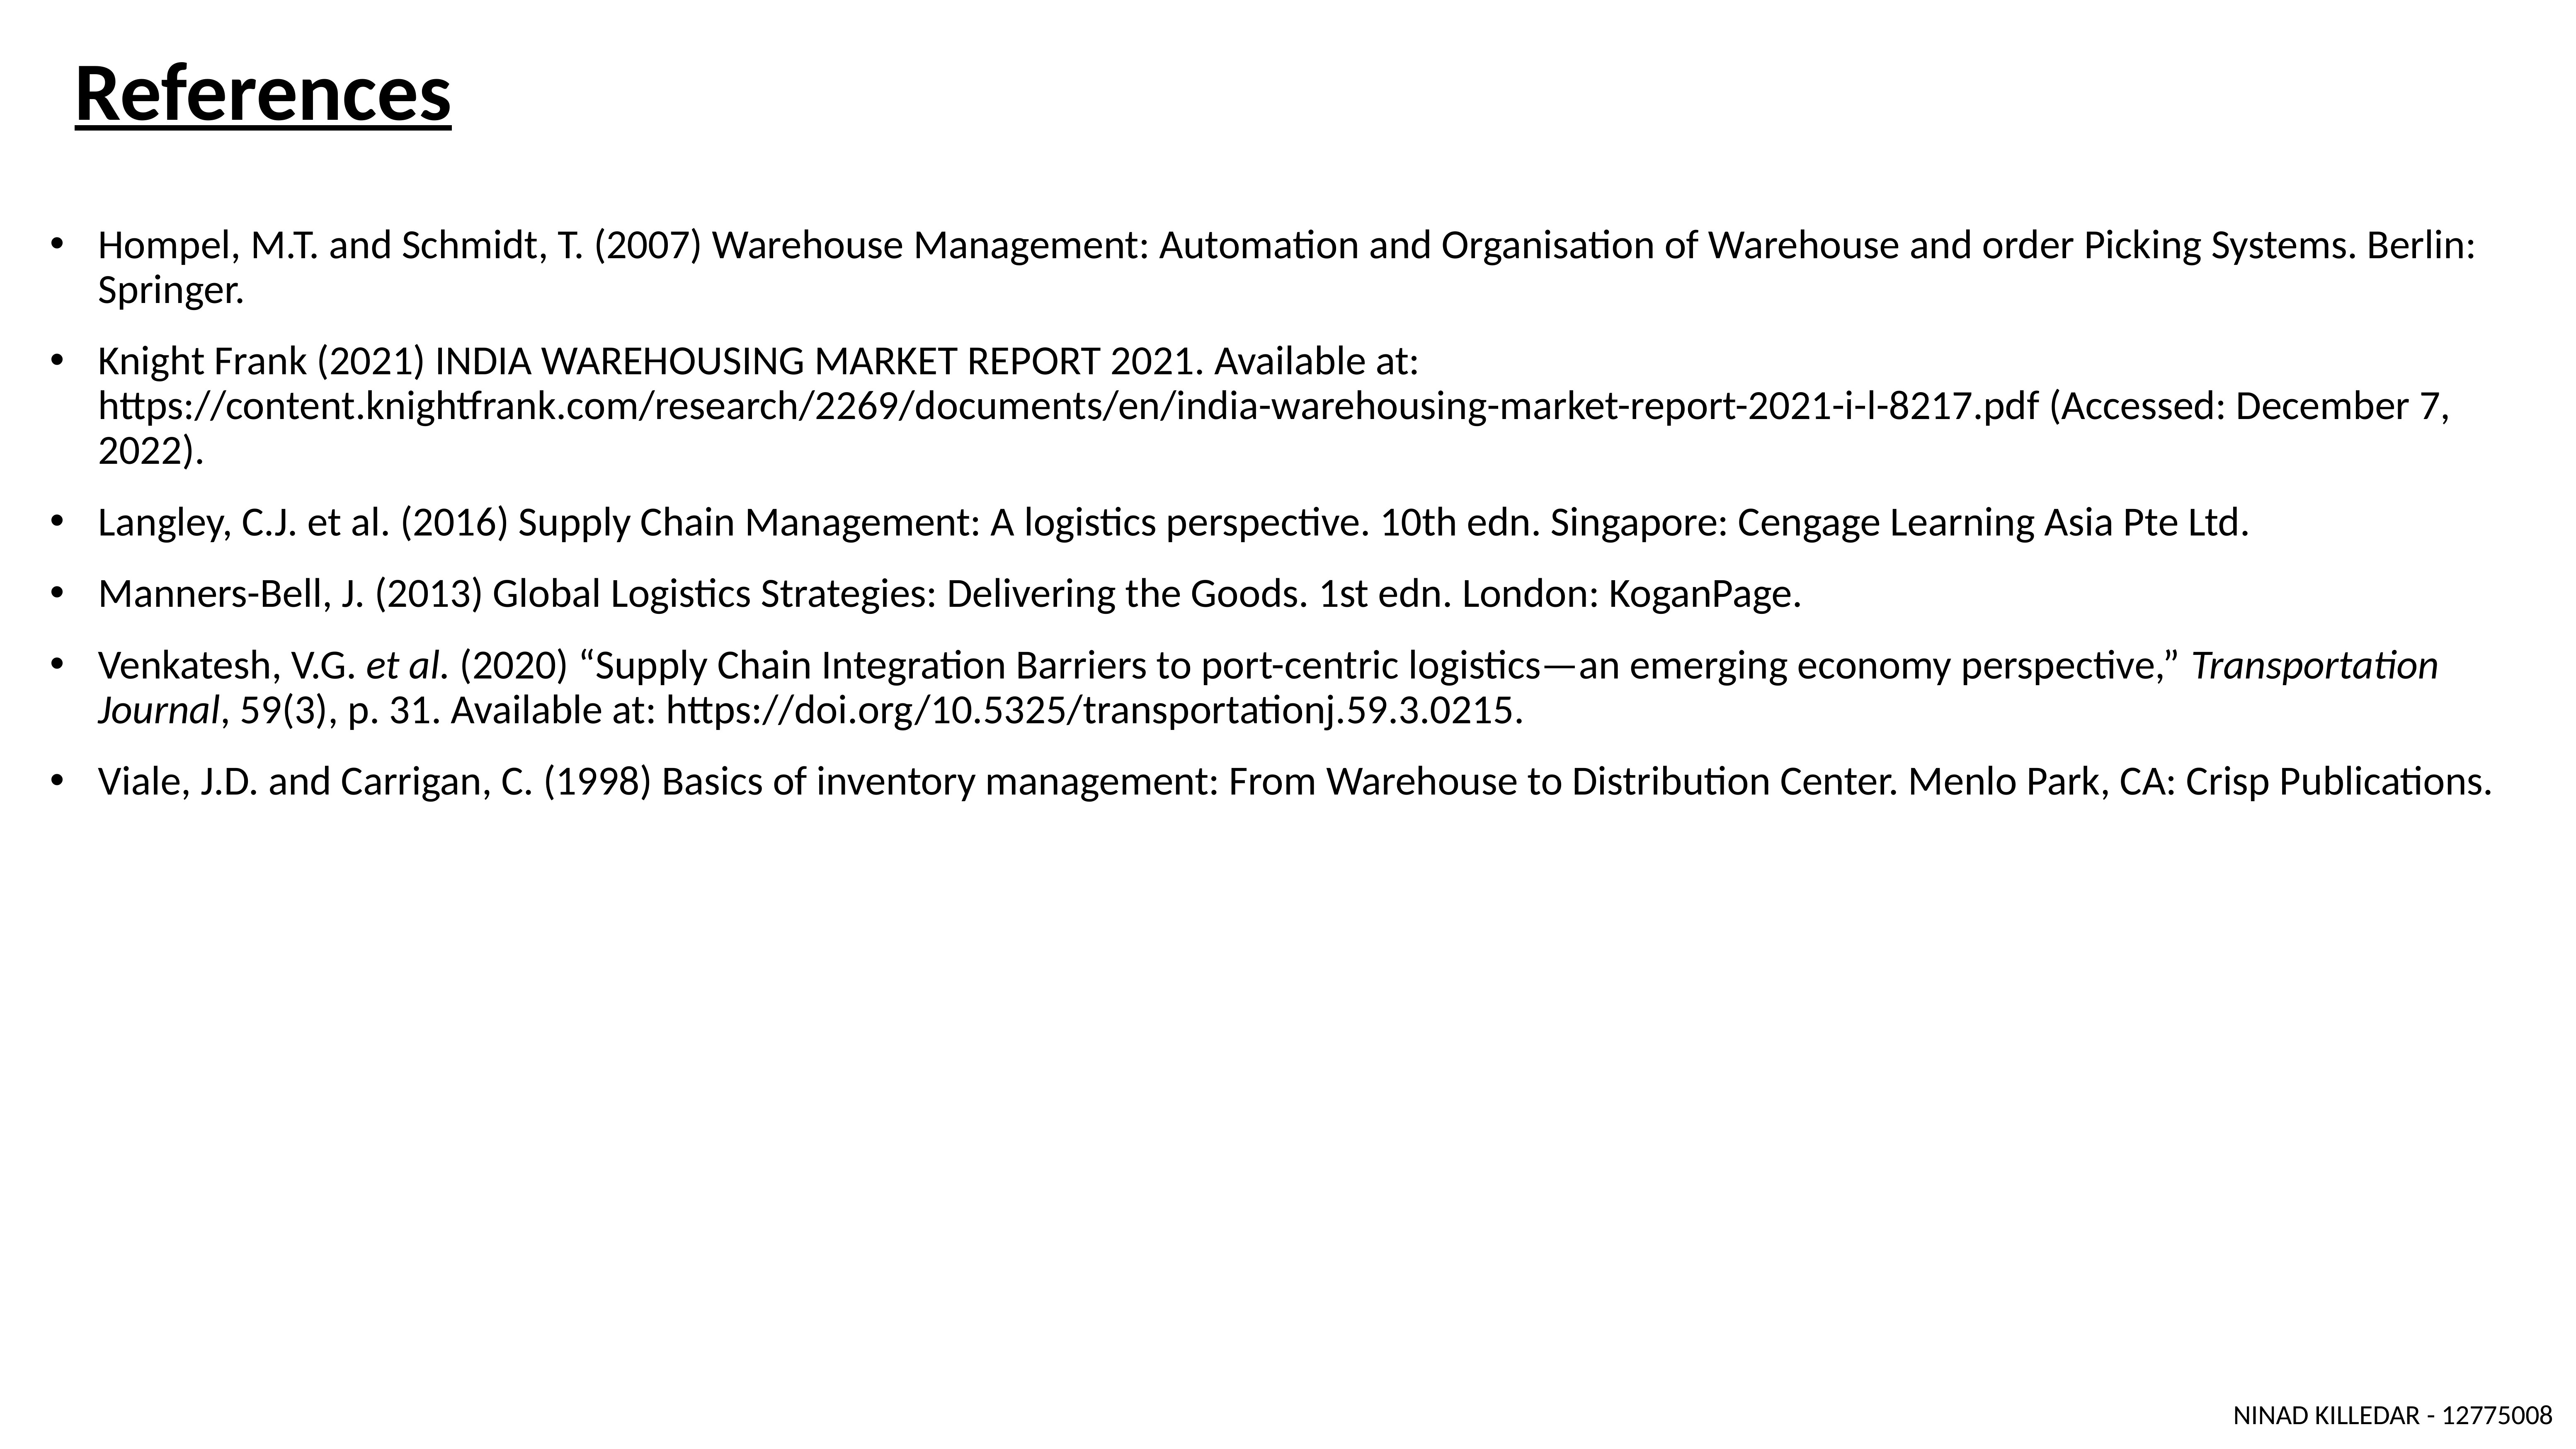

Hompel, M.T. and Schmidt, T. (2007) Warehouse Management: Automation and Organisation of Warehouse and order Picking Systems. Berlin: Springer.
Knight Frank (2021) INDIA WAREHOUSING MARKET REPORT 2021. Available at: https://content.knightfrank.com/research/2269/documents/en/india-warehousing-market-report-2021-i-l-8217.pdf (Accessed: December 7, 2022).
Langley, C.J. et al. (2016) Supply Chain Management: A logistics perspective. 10th edn. Singapore: Cengage Learning Asia Pte Ltd.
Manners-Bell, J. (2013) Global Logistics Strategies: Delivering the Goods. 1st edn. London: KoganPage.
Venkatesh, V.G. et al. (2020) “Supply Chain Integration Barriers to port-centric logistics—an emerging economy perspective,” Transportation Journal, 59(3), p. 31. Available at: https://doi.org/10.5325/transportationj.59.3.0215.
Viale, J.D. and Carrigan, C. (1998) Basics of inventory management: From Warehouse to Distribution Center. Menlo Park, CA: Crisp Publications.

References
NINAD KILLEDAR - 12775008